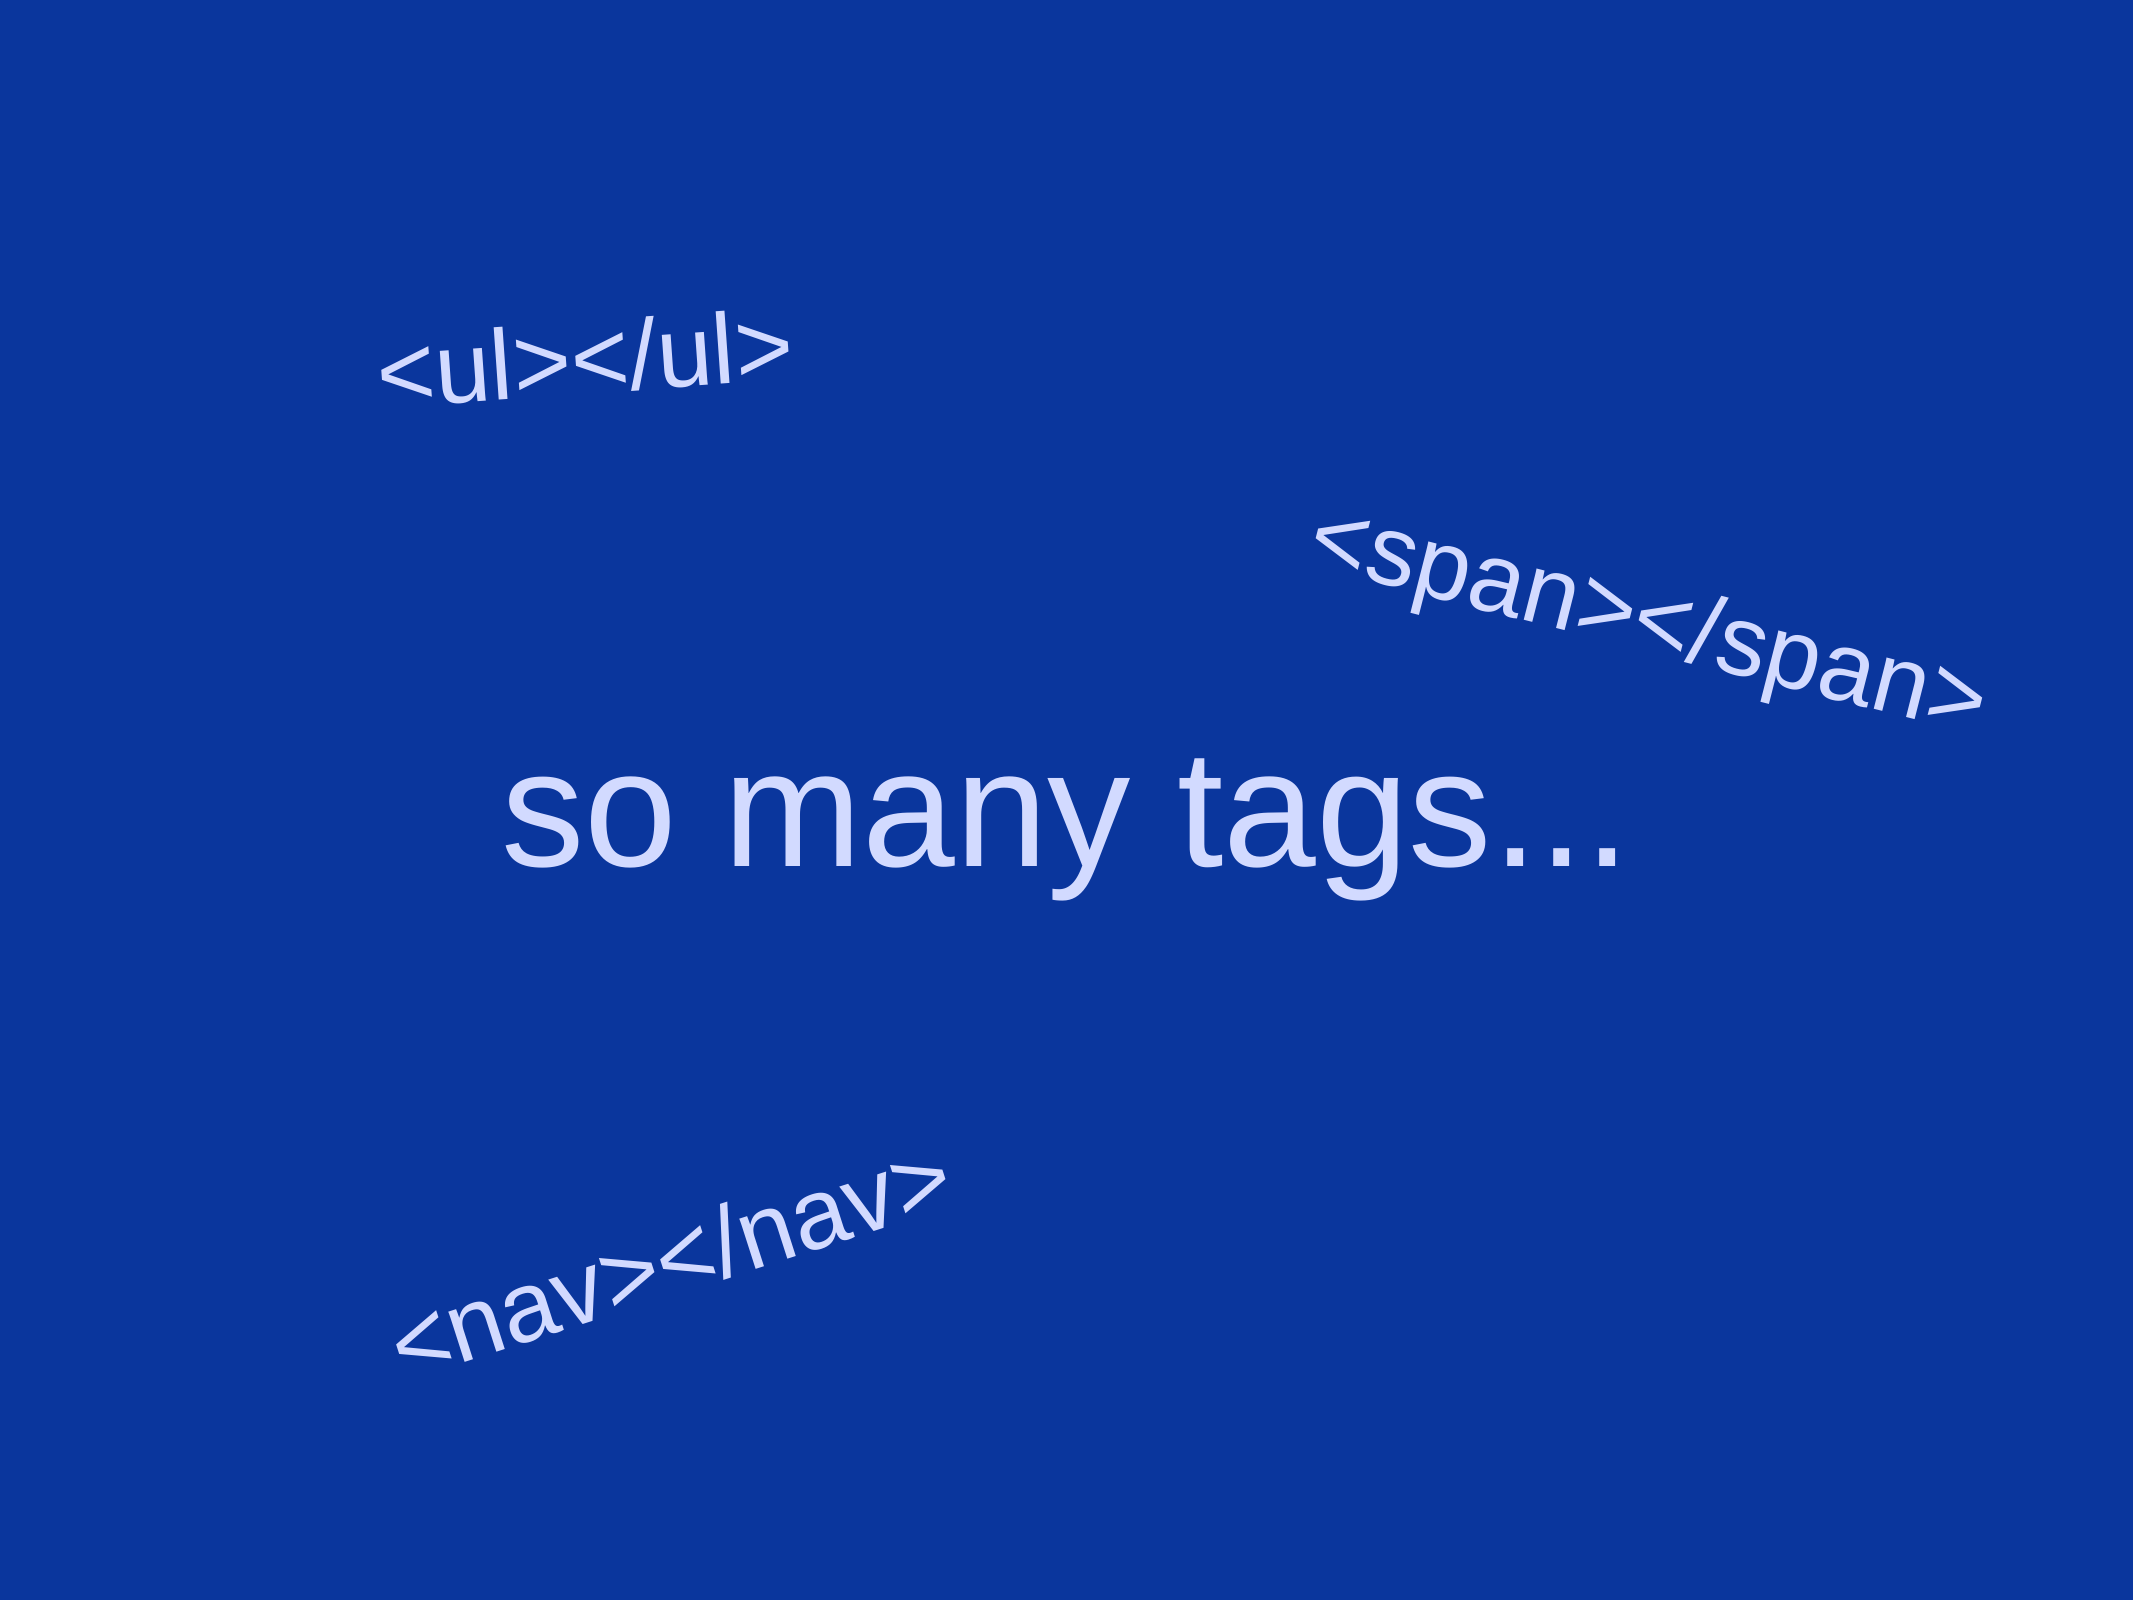

<ul></ul>
<span></span>
# so many tags...
<nav></nav>